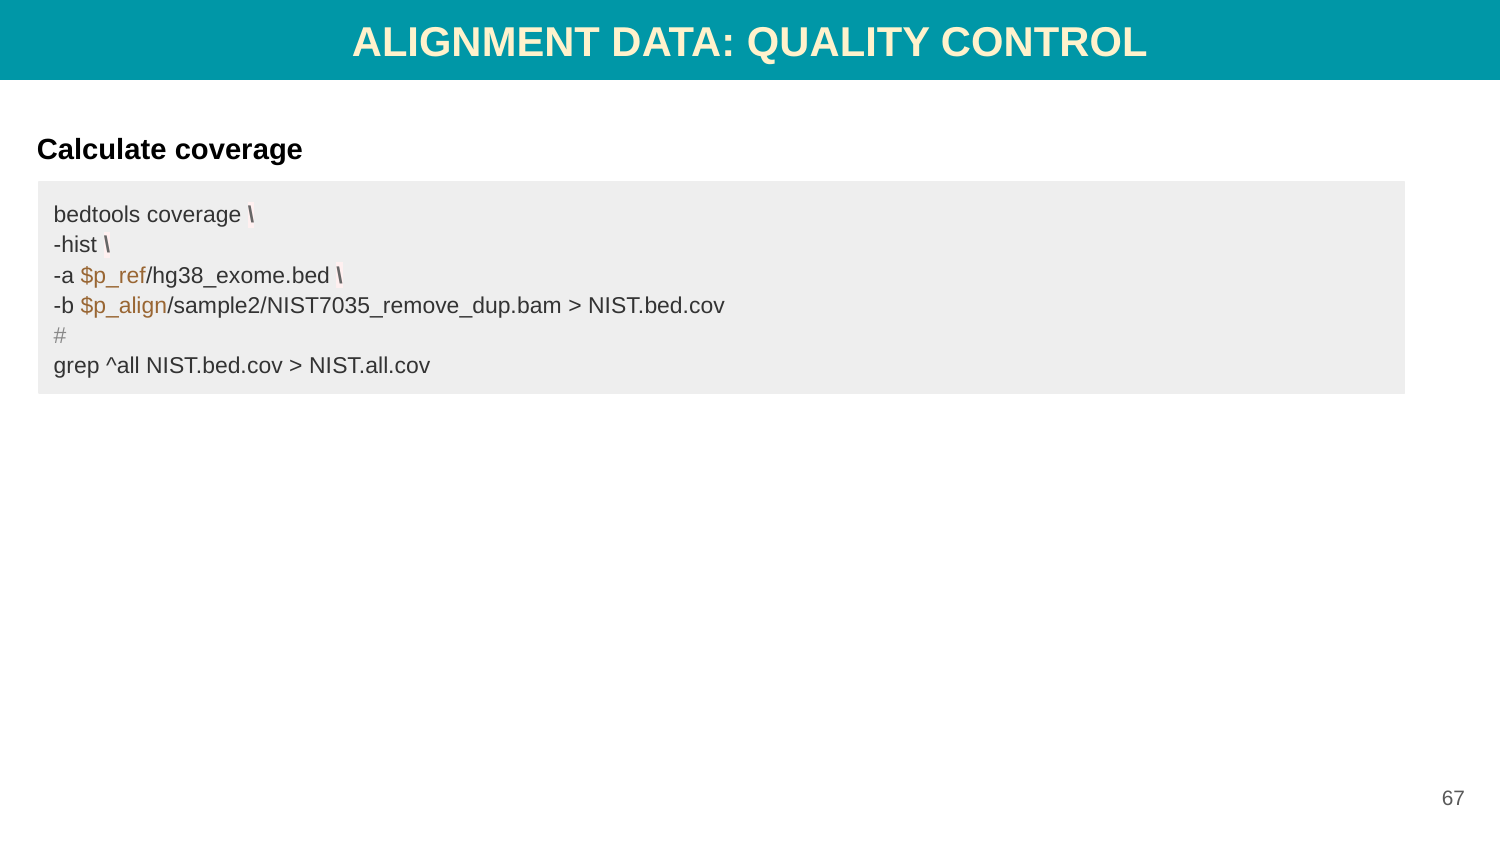

ALIGNMENT DATA: QUALITY CONTROL
Calculate coverage
bedtools coverage \
-hist \
-a $p_ref/hg38_exome.bed \
-b $p_align/sample2/NIST7035_remove_dup.bam > NIST.bed.cov
#
grep ^all NIST.bed.cov > NIST.all.cov
67